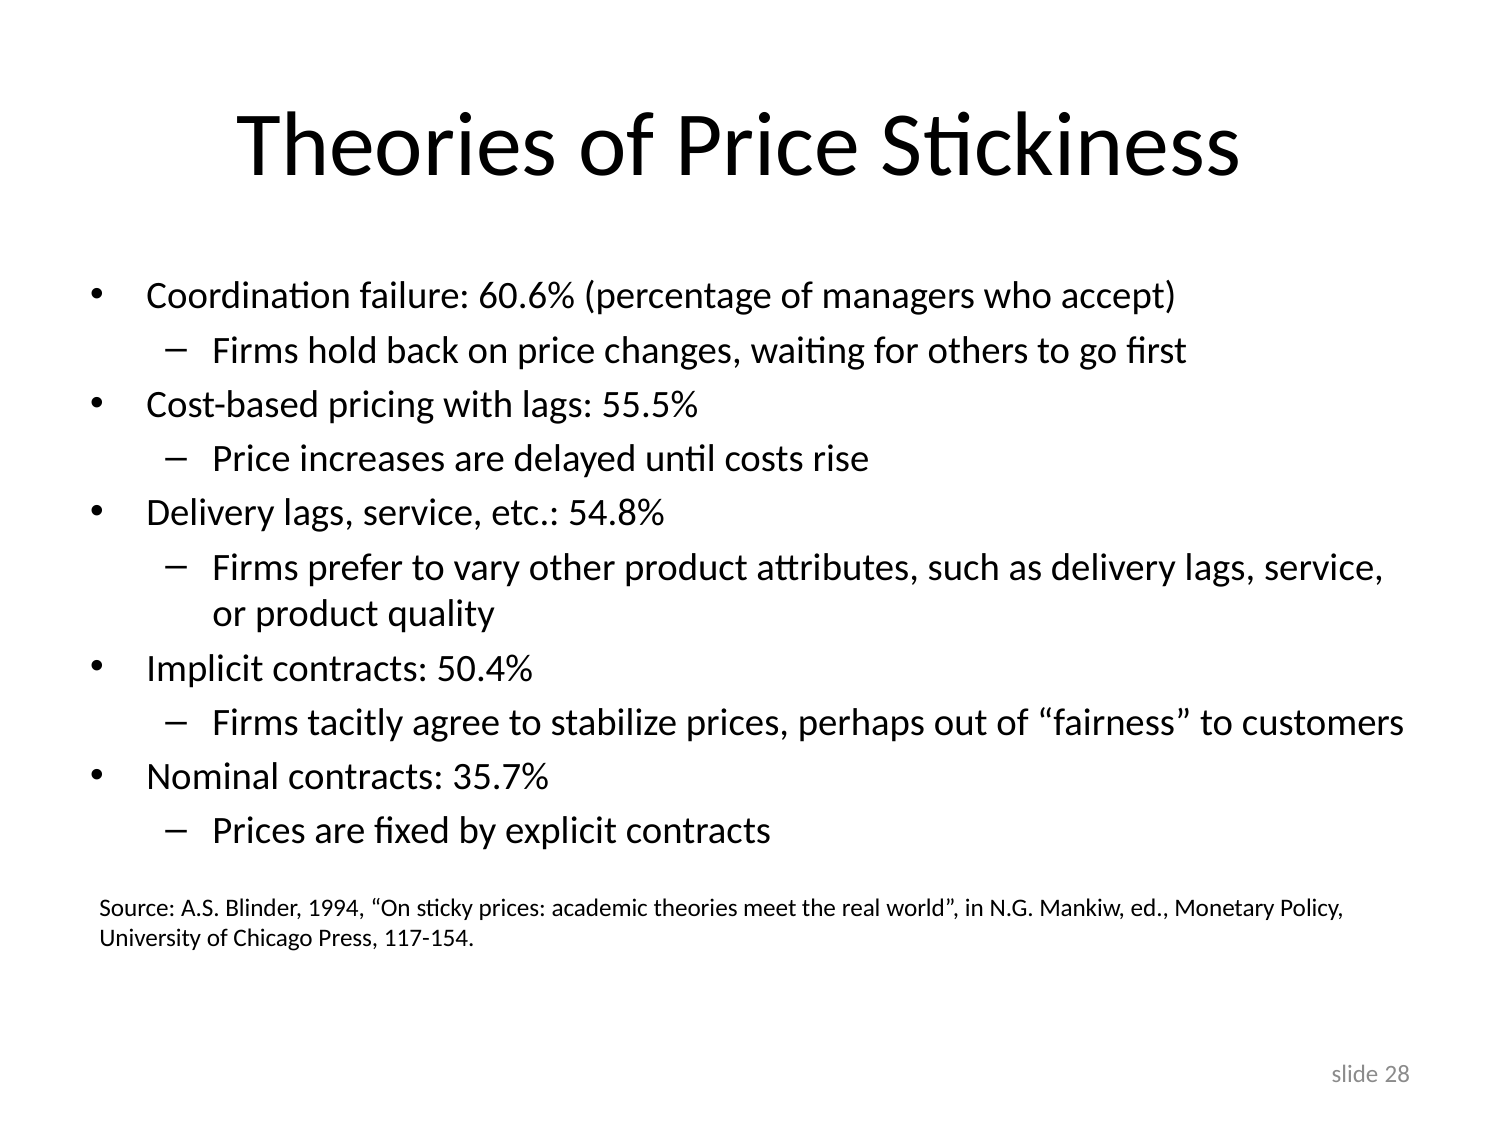

# Theories of Price Stickiness
Coordination failure: 60.6% (percentage of managers who accept)
Firms hold back on price changes, waiting for others to go first
Cost-based pricing with lags: 55.5%
Price increases are delayed until costs rise
Delivery lags, service, etc.: 54.8%
Firms prefer to vary other product attributes, such as delivery lags, service, or product quality
Implicit contracts: 50.4%
Firms tacitly agree to stabilize prices, perhaps out of “fairness” to customers
Nominal contracts: 35.7%
Prices are fixed by explicit contracts

Source: A.S. Blinder, 1994, “On sticky prices: academic theories meet the real world”, in N.G. Mankiw, ed., Monetary Policy, University of Chicago Press, 117-154.
slide 28